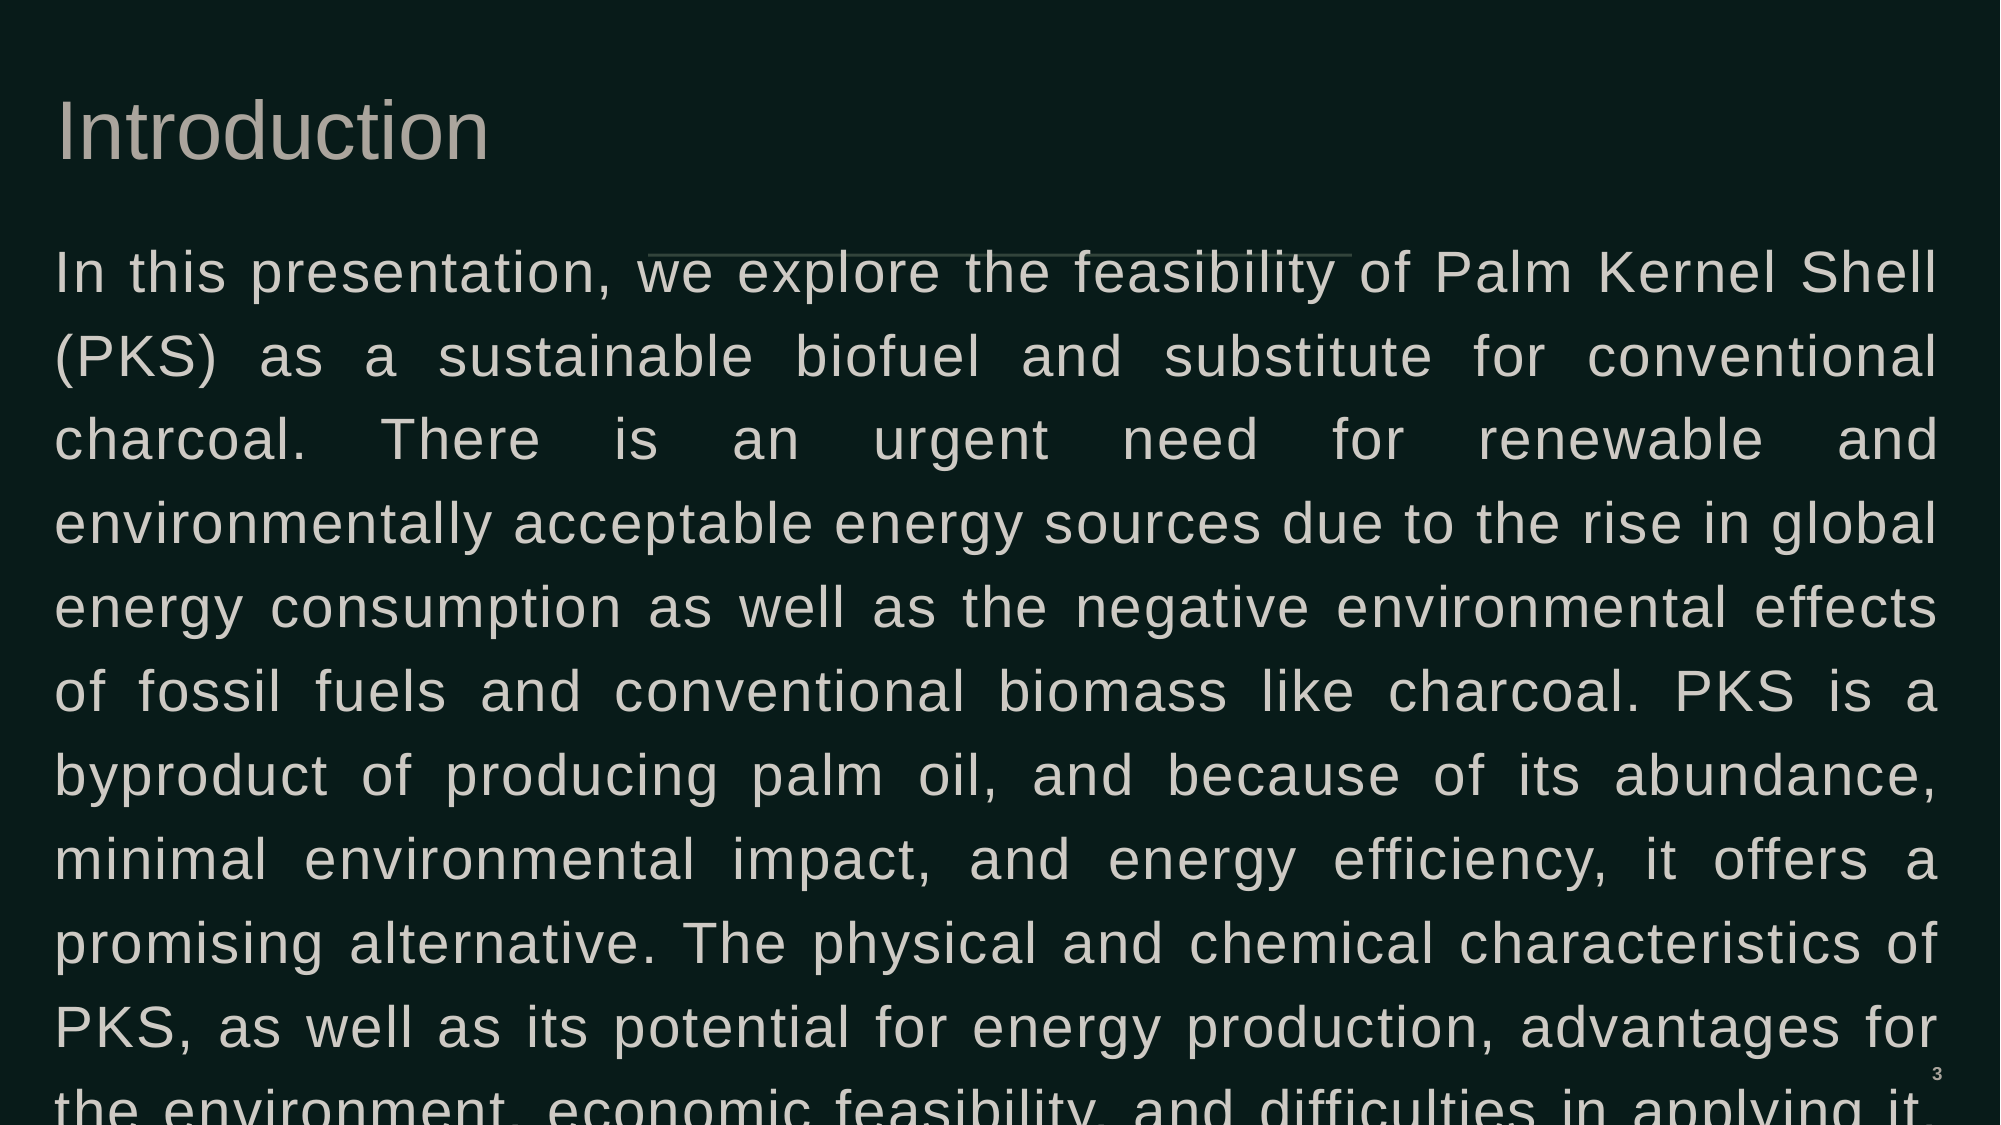

# Introduction
In this presentation, we explore the feasibility of Palm Kernel Shell (PKS) as a sustainable biofuel and substitute for conventional charcoal. There is an urgent need for renewable and environmentally acceptable energy sources due to the rise in global energy consumption as well as the negative environmental effects of fossil fuels and conventional biomass like charcoal. PKS is a byproduct of producing palm oil, and because of its abundance, minimal environmental impact, and energy efficiency, it offers a promising alternative. The physical and chemical characteristics of PKS, as well as its potential for energy production, advantages for the environment, economic feasibility, and difficulties in applying it, are all assessed in this presentation.
3